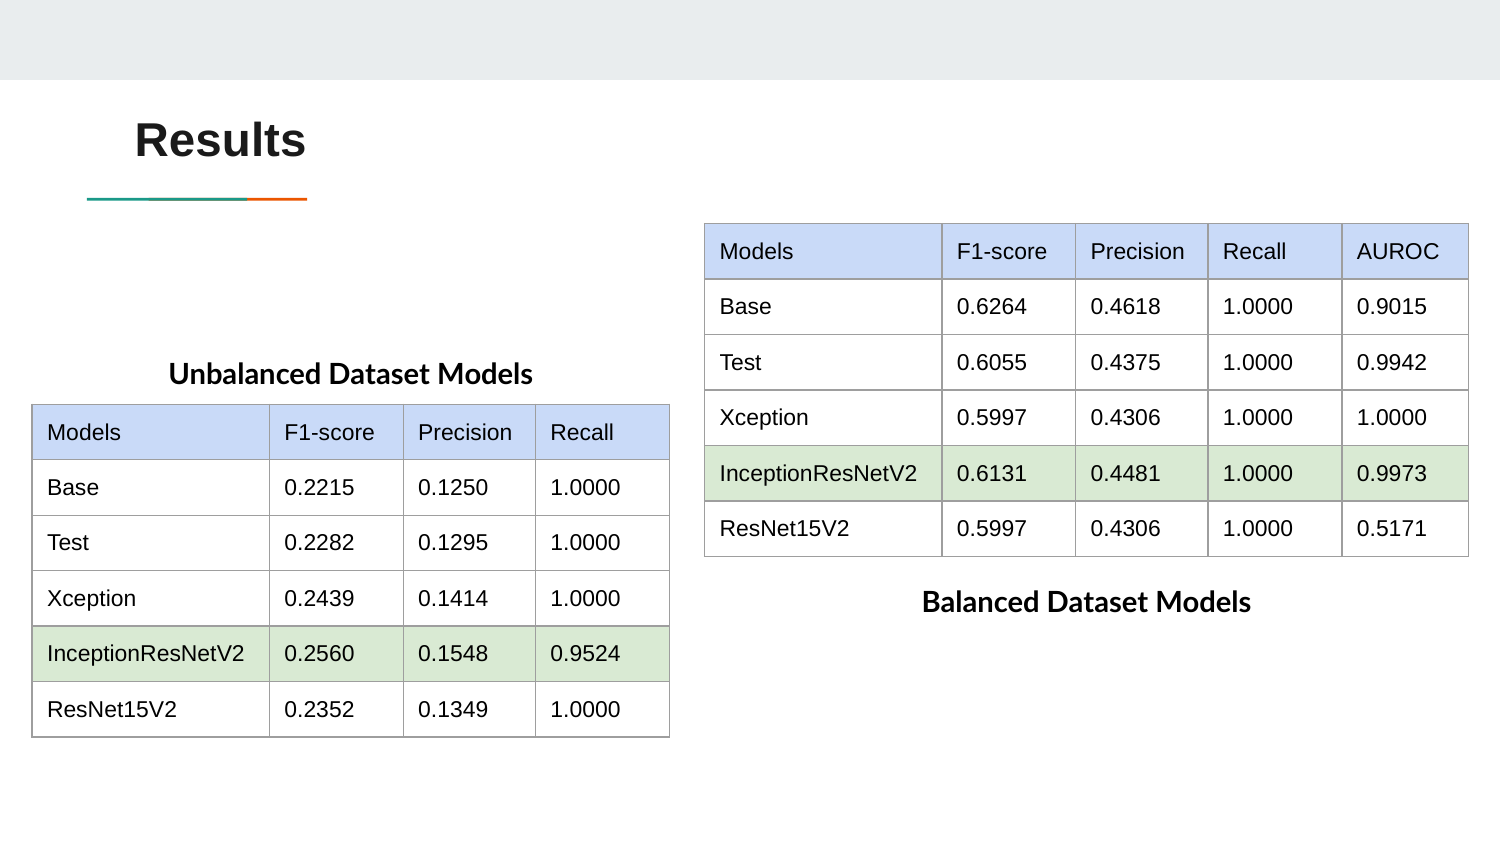

# Results
| Models | F1-score | Precision | Recall | AUROC |
| --- | --- | --- | --- | --- |
| Base | 0.6264 | 0.4618 | 1.0000 | 0.9015 |
| Test | 0.6055 | 0.4375 | 1.0000 | 0.9942 |
| Xception | 0.5997 | 0.4306 | 1.0000 | 1.0000 |
| InceptionResNetV2 | 0.6131 | 0.4481 | 1.0000 | 0.9973 |
| ResNet15V2 | 0.5997 | 0.4306 | 1.0000 | 0.5171 |
Unbalanced Dataset Models
| Models | F1-score | Precision | Recall |
| --- | --- | --- | --- |
| Base | 0.2215 | 0.1250 | 1.0000 |
| Test | 0.2282 | 0.1295 | 1.0000 |
| Xception | 0.2439 | 0.1414 | 1.0000 |
| InceptionResNetV2 | 0.2560 | 0.1548 | 0.9524 |
| ResNet15V2 | 0.2352 | 0.1349 | 1.0000 |
Balanced Dataset Models